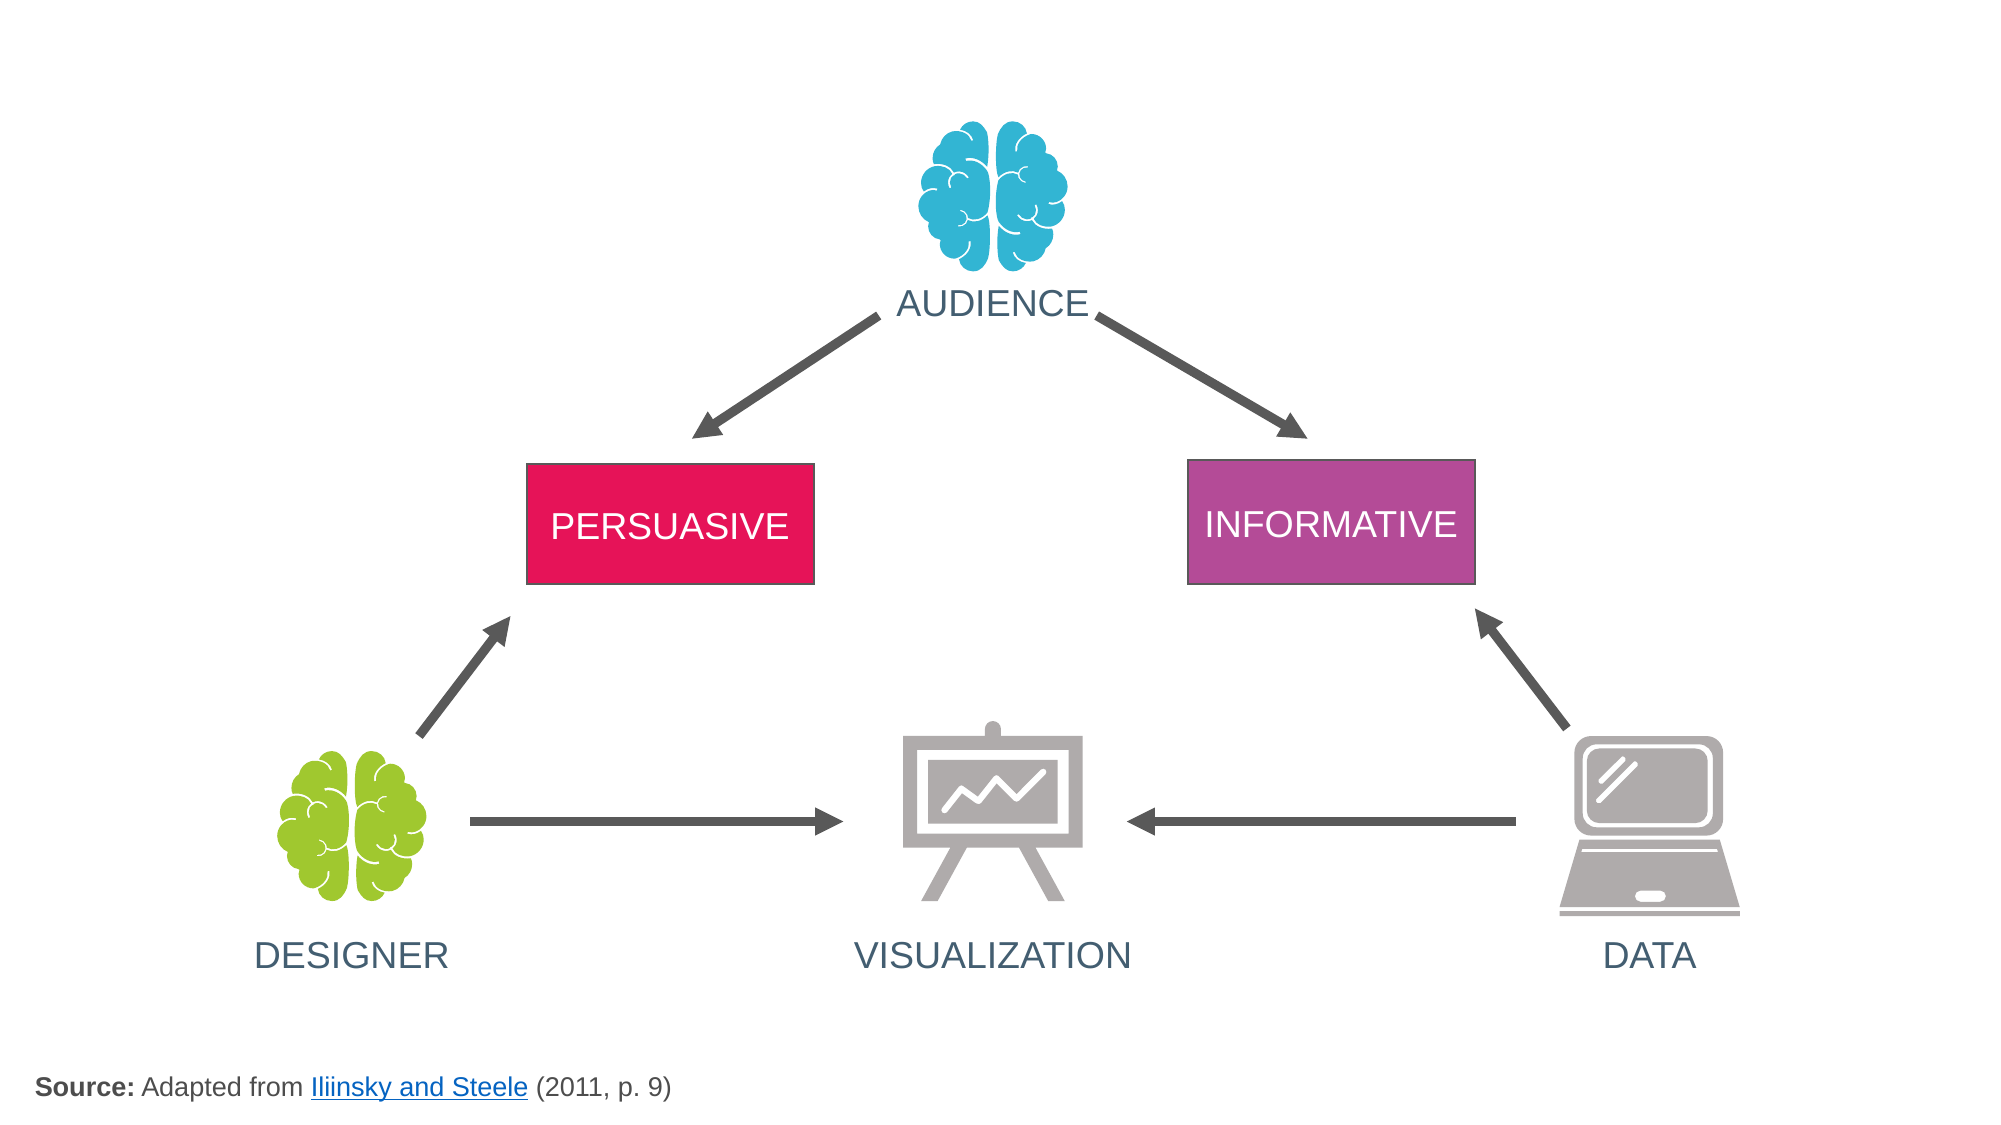

AUDIENCE
INFORMATIVE
PERSUASIVE

DESIGNER
VISUALIZATION
DATA
Source: Adapted from Iliinsky and Steele (2011, p. 9)